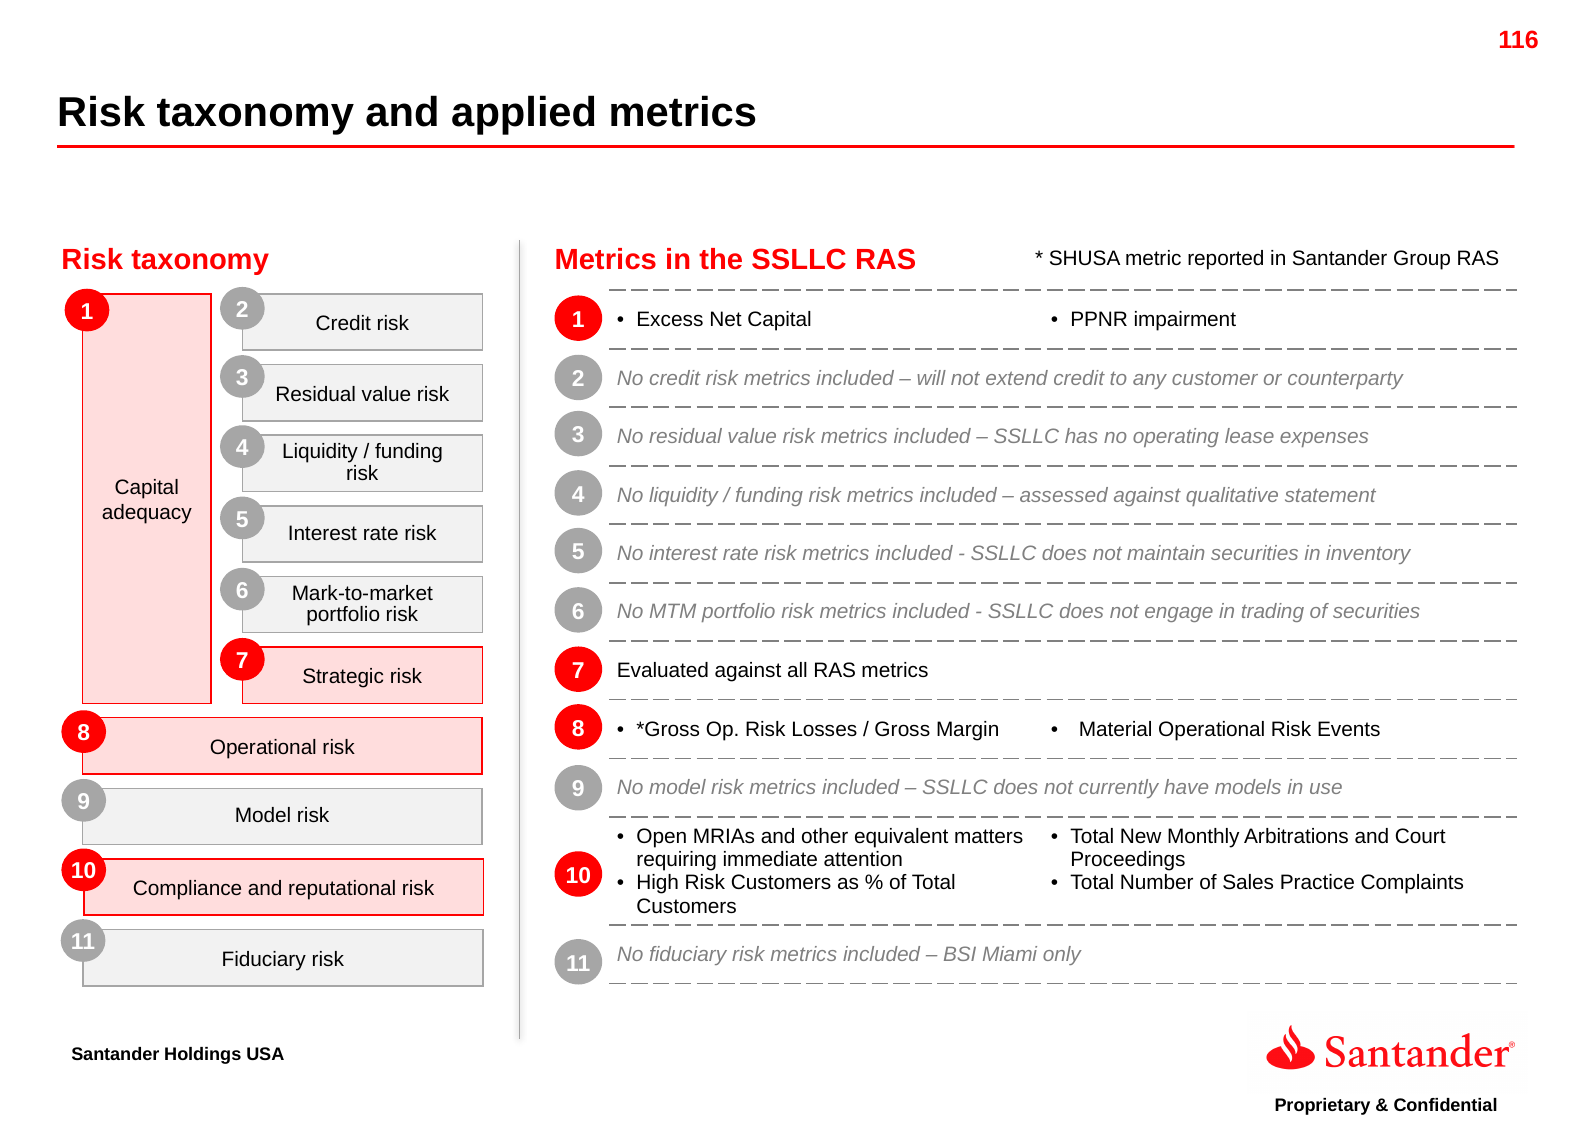

Risk taxonomy and applied metrics
Metrics in the SSLLC RAS
Risk taxonomy
* SHUSA metric reported in Santander Group RAS
2
1
Capital adequacy
Credit risk
3
Residual value risk
4
Liquidity / funding risk
5
Interest rate risk
6
Mark-to-market portfolio risk
7
Strategic risk
8
Operational risk
9
Model risk
10
Compliance and reputational risk
11
Fiduciary risk
| Excess Net Capital | PPNR impairment |  |
| --- | --- | --- |
| No credit risk metrics included – will not extend credit to any customer or counterparty |  |  |
| No residual value risk metrics included – SSLLC has no operating lease expenses |  |  |
| No liquidity / funding risk metrics included – assessed against qualitative statement |  |  |
| No interest rate risk metrics included - SSLLC does not maintain securities in inventory |  |  |
| No MTM portfolio risk metrics included - SSLLC does not engage in trading of securities |  |  |
| Evaluated against all RAS metrics |  |  |
| \*Gross Op. Risk Losses / Gross Margin | Material Operational Risk Events |  |
| No model risk metrics included – SSLLC does not currently have models in use |  |  |
| Open MRIAs and other equivalent matters requiring immediate attention High Risk Customers as % of Total Customers | Total New Monthly Arbitrations and Court Proceedings Total Number of Sales Practice Complaints |  |
| No fiduciary risk metrics included – BSI Miami only |  |  |
1
2
3
4
5
6
7
8
9
10
11